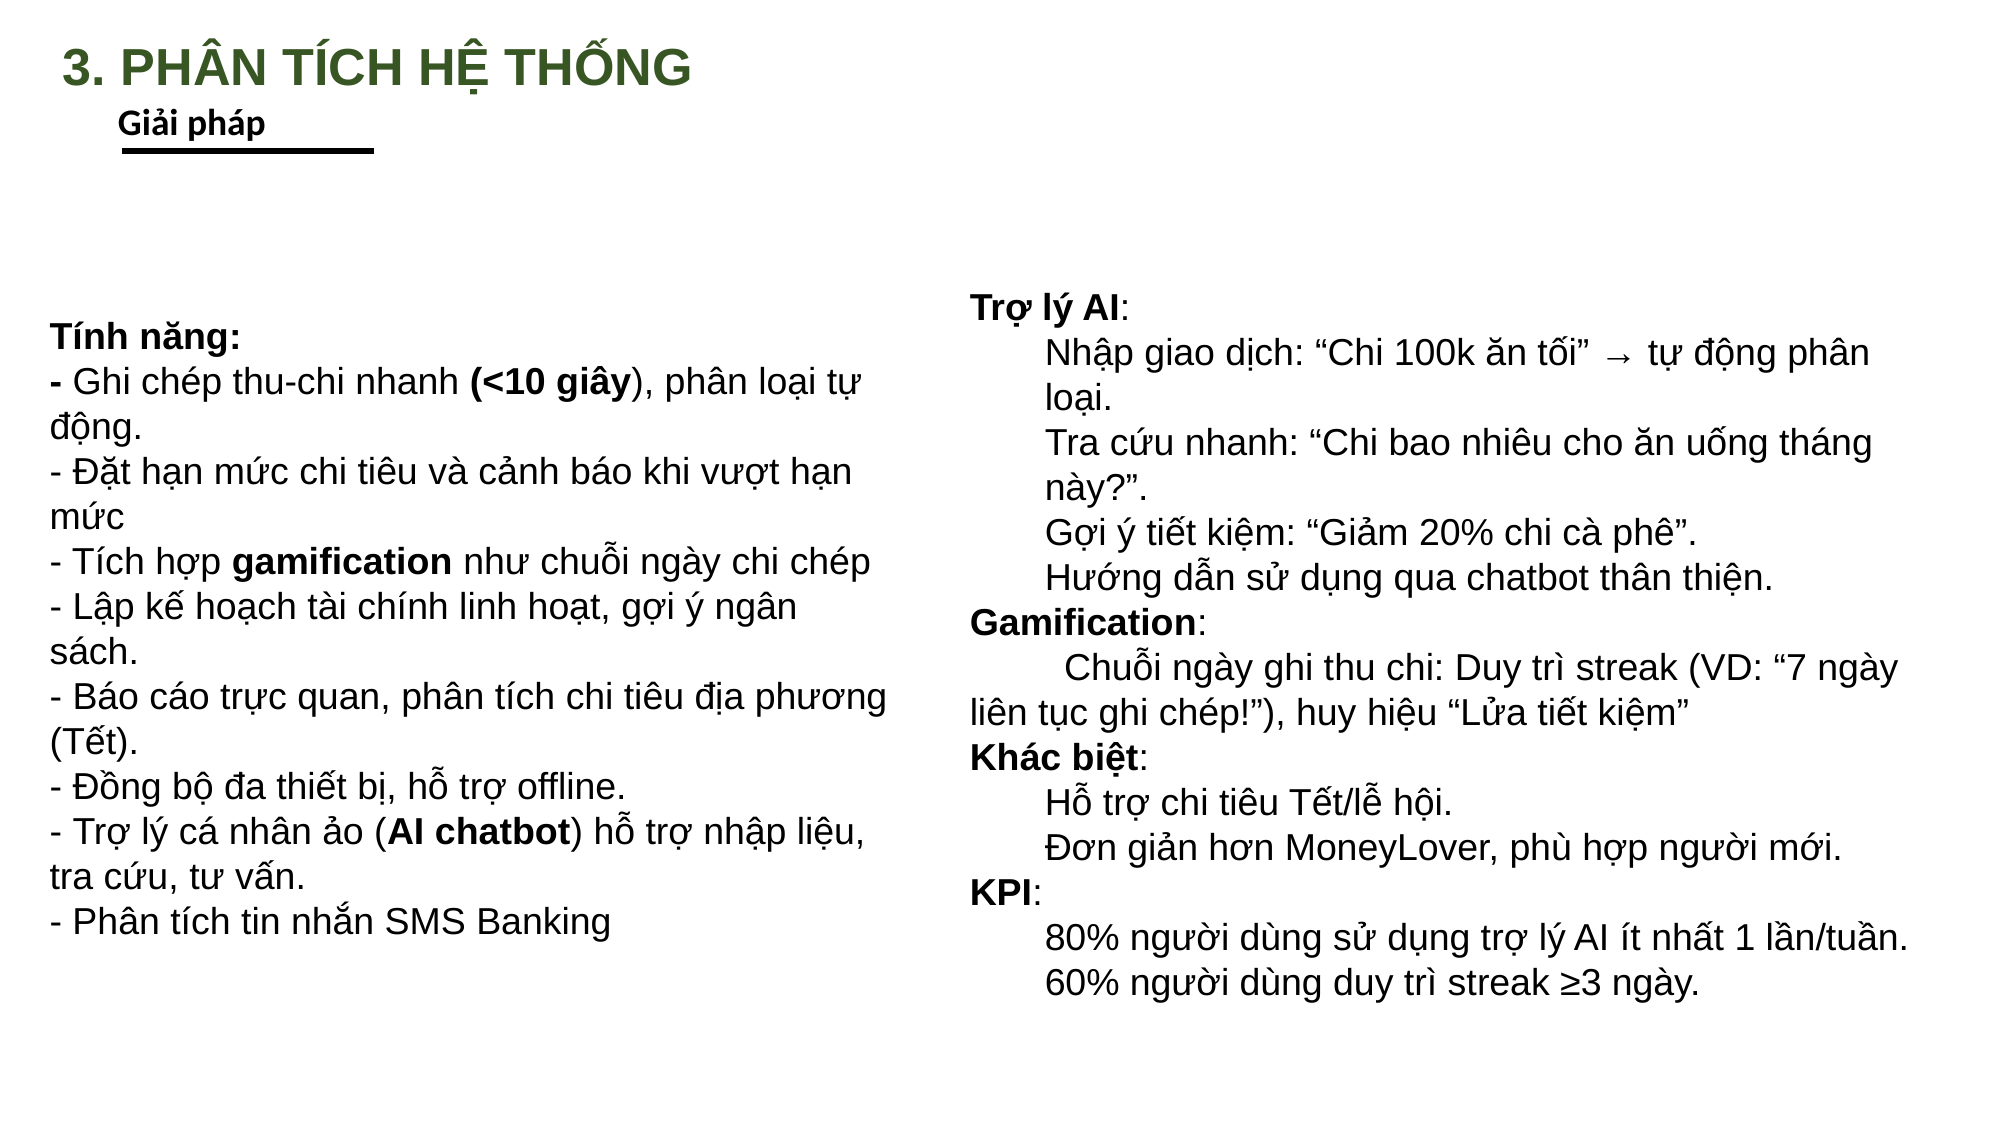

# 3. PHÂN TÍCH HỆ THỐNG
Giải pháp
Trợ lý AI:
Nhập giao dịch: “Chi 100k ăn tối” → tự động phân loại.
Tra cứu nhanh: “Chi bao nhiêu cho ăn uống tháng này?”.
Gợi ý tiết kiệm: “Giảm 20% chi cà phê”.
Hướng dẫn sử dụng qua chatbot thân thiện.
Gamification:
         Chuỗi ngày ghi thu chi: Duy trì streak (VD: “7 ngày liên tục ghi chép!”), huy hiệu “Lửa tiết kiệm”
Khác biệt:
Hỗ trợ chi tiêu Tết/lễ hội.
Đơn giản hơn MoneyLover, phù hợp người mới.
KPI:
80% người dùng sử dụng trợ lý AI ít nhất 1 lần/tuần.
60% người dùng duy trì streak ≥3 ngày.
Tính năng:
- Ghi chép thu-chi nhanh (<10 giây), phân loại tự động.
- Đặt hạn mức chi tiêu và cảnh báo khi vượt hạn mức
- Tích hợp gamification như chuỗi ngày chi chép
- Lập kế hoạch tài chính linh hoạt, gợi ý ngân sách.
- Báo cáo trực quan, phân tích chi tiêu địa phương (Tết).
- Đồng bộ đa thiết bị, hỗ trợ offline.
- Trợ lý cá nhân ảo (AI chatbot) hỗ trợ nhập liệu, tra cứu, tư vấn.
- Phân tích tin nhắn SMS Banking